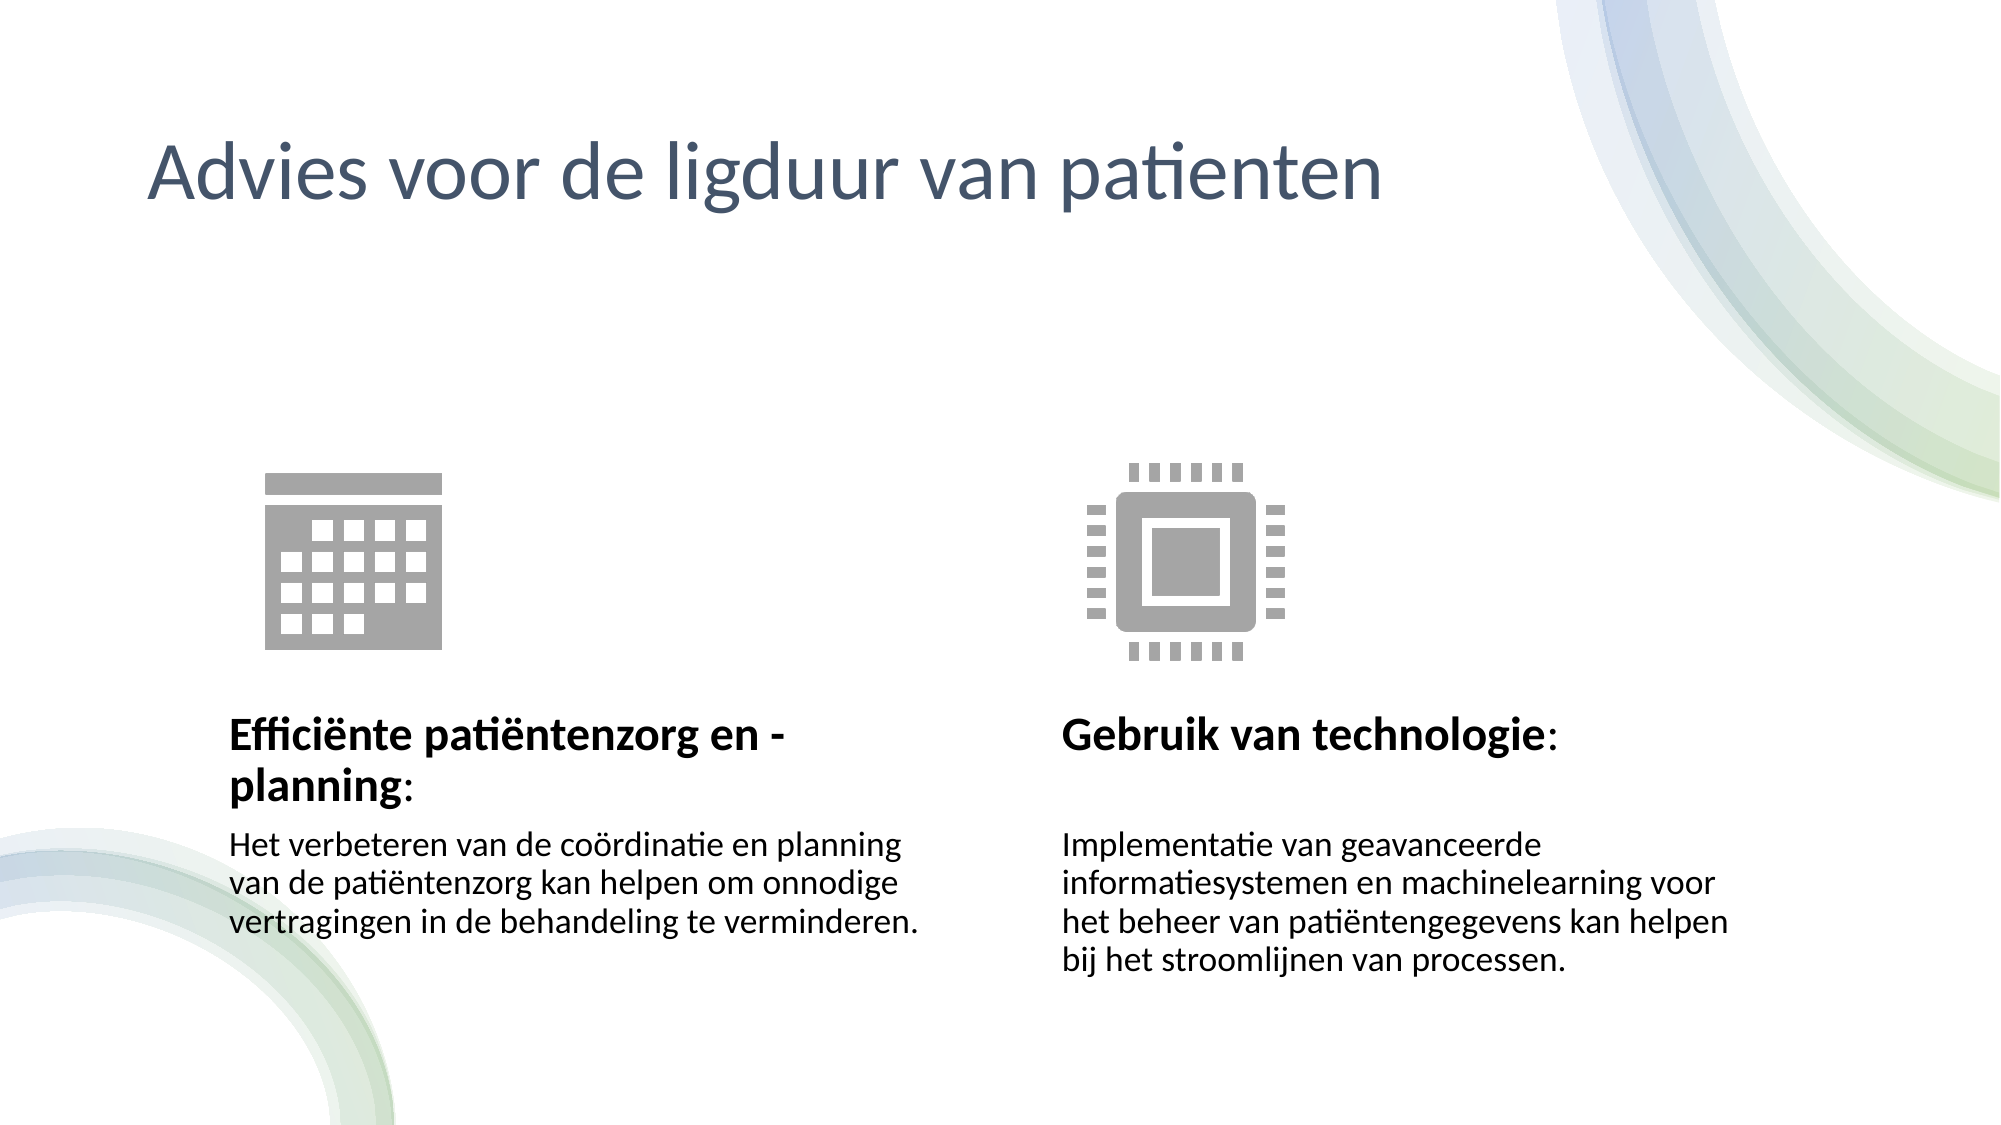

# Advies voor de ligduur van patienten
Efficiënte patiëntenzorg en -planning:
Het verbeteren van de coördinatie en planning van de patiëntenzorg kan helpen om onnodige vertragingen in de behandeling te verminderen.
Gebruik van technologie:
Implementatie van geavanceerde informatiesystemen en machinelearning voor het beheer van patiëntengegevens kan helpen bij het stroomlijnen van processen.